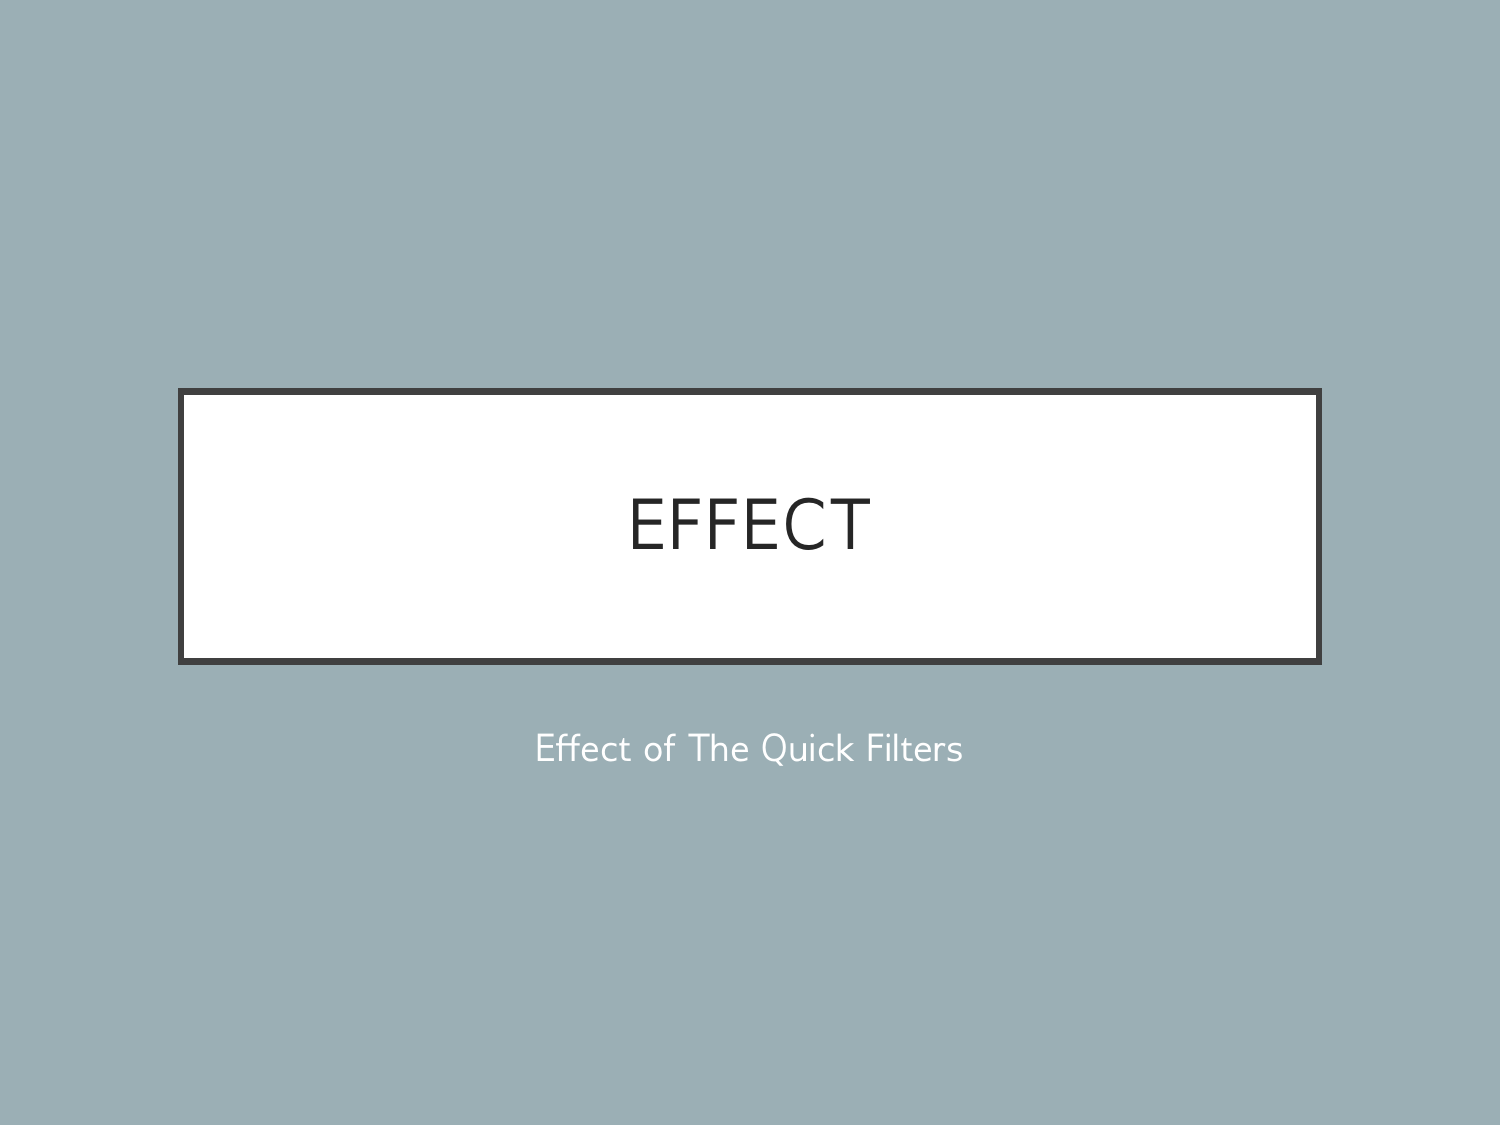

# Effect
Effect of The Quick Filters